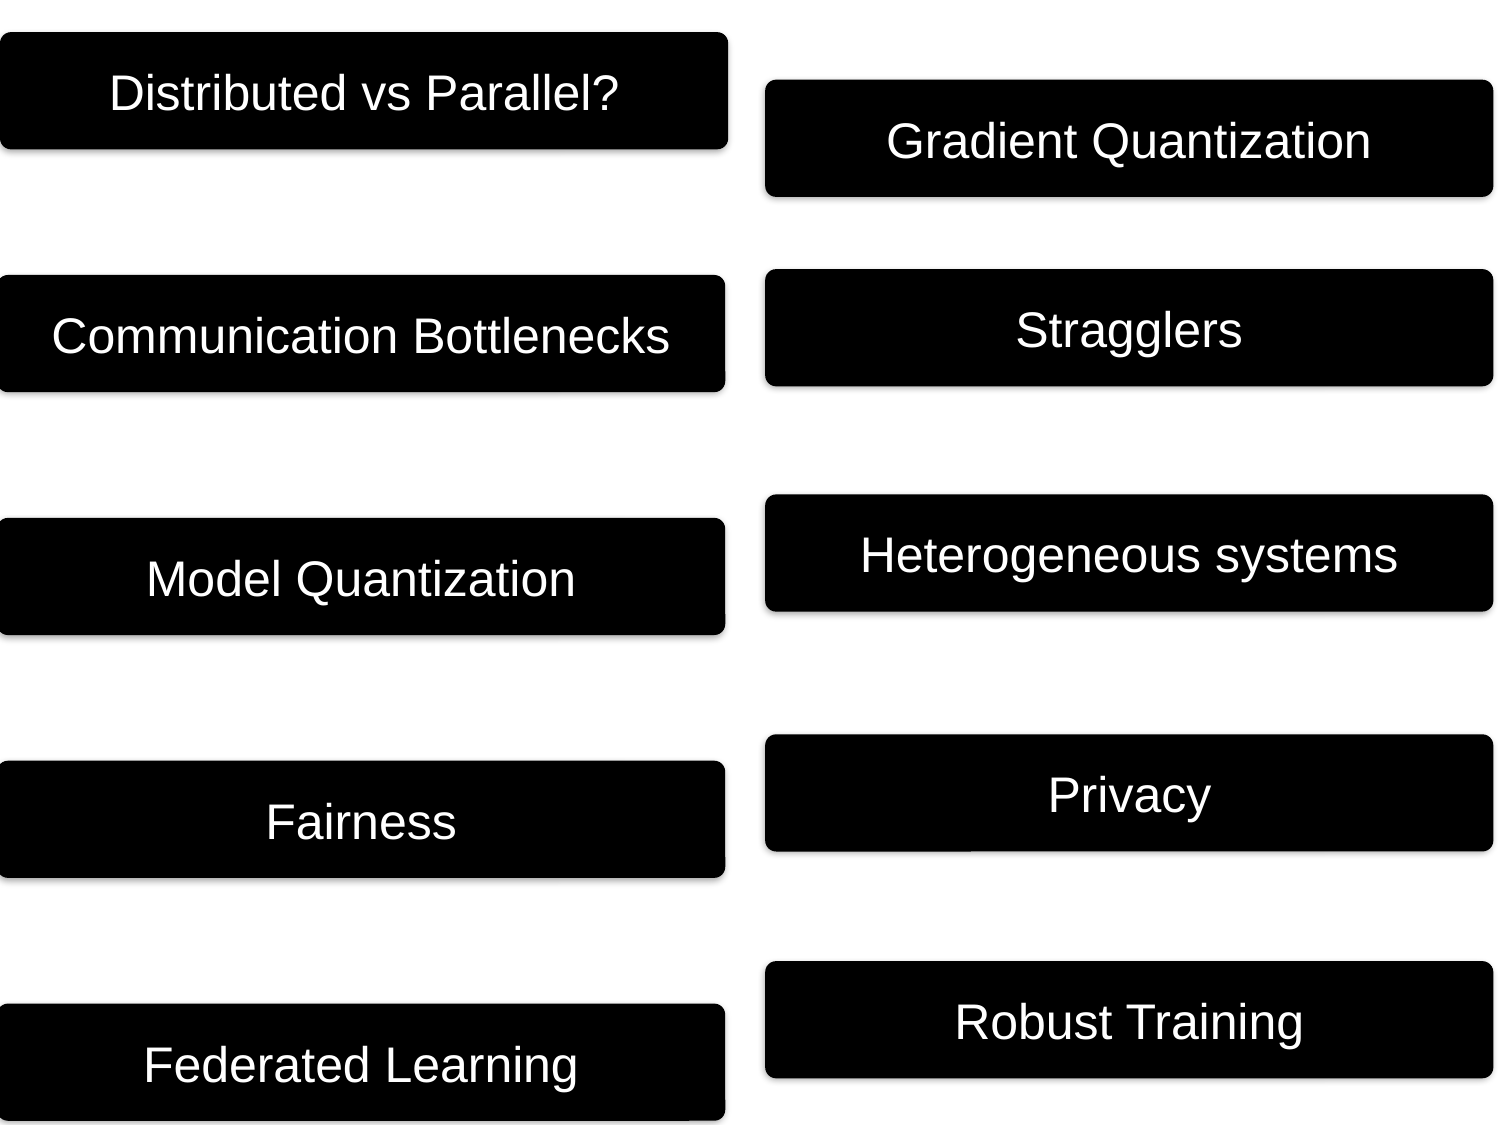

Distributed vs Parallel?
Gradient Quantization
Stragglers
Communication Bottlenecks
Heterogeneous systems
Model Quantization
Privacy
Fairness
Robust Training
Federated Learning